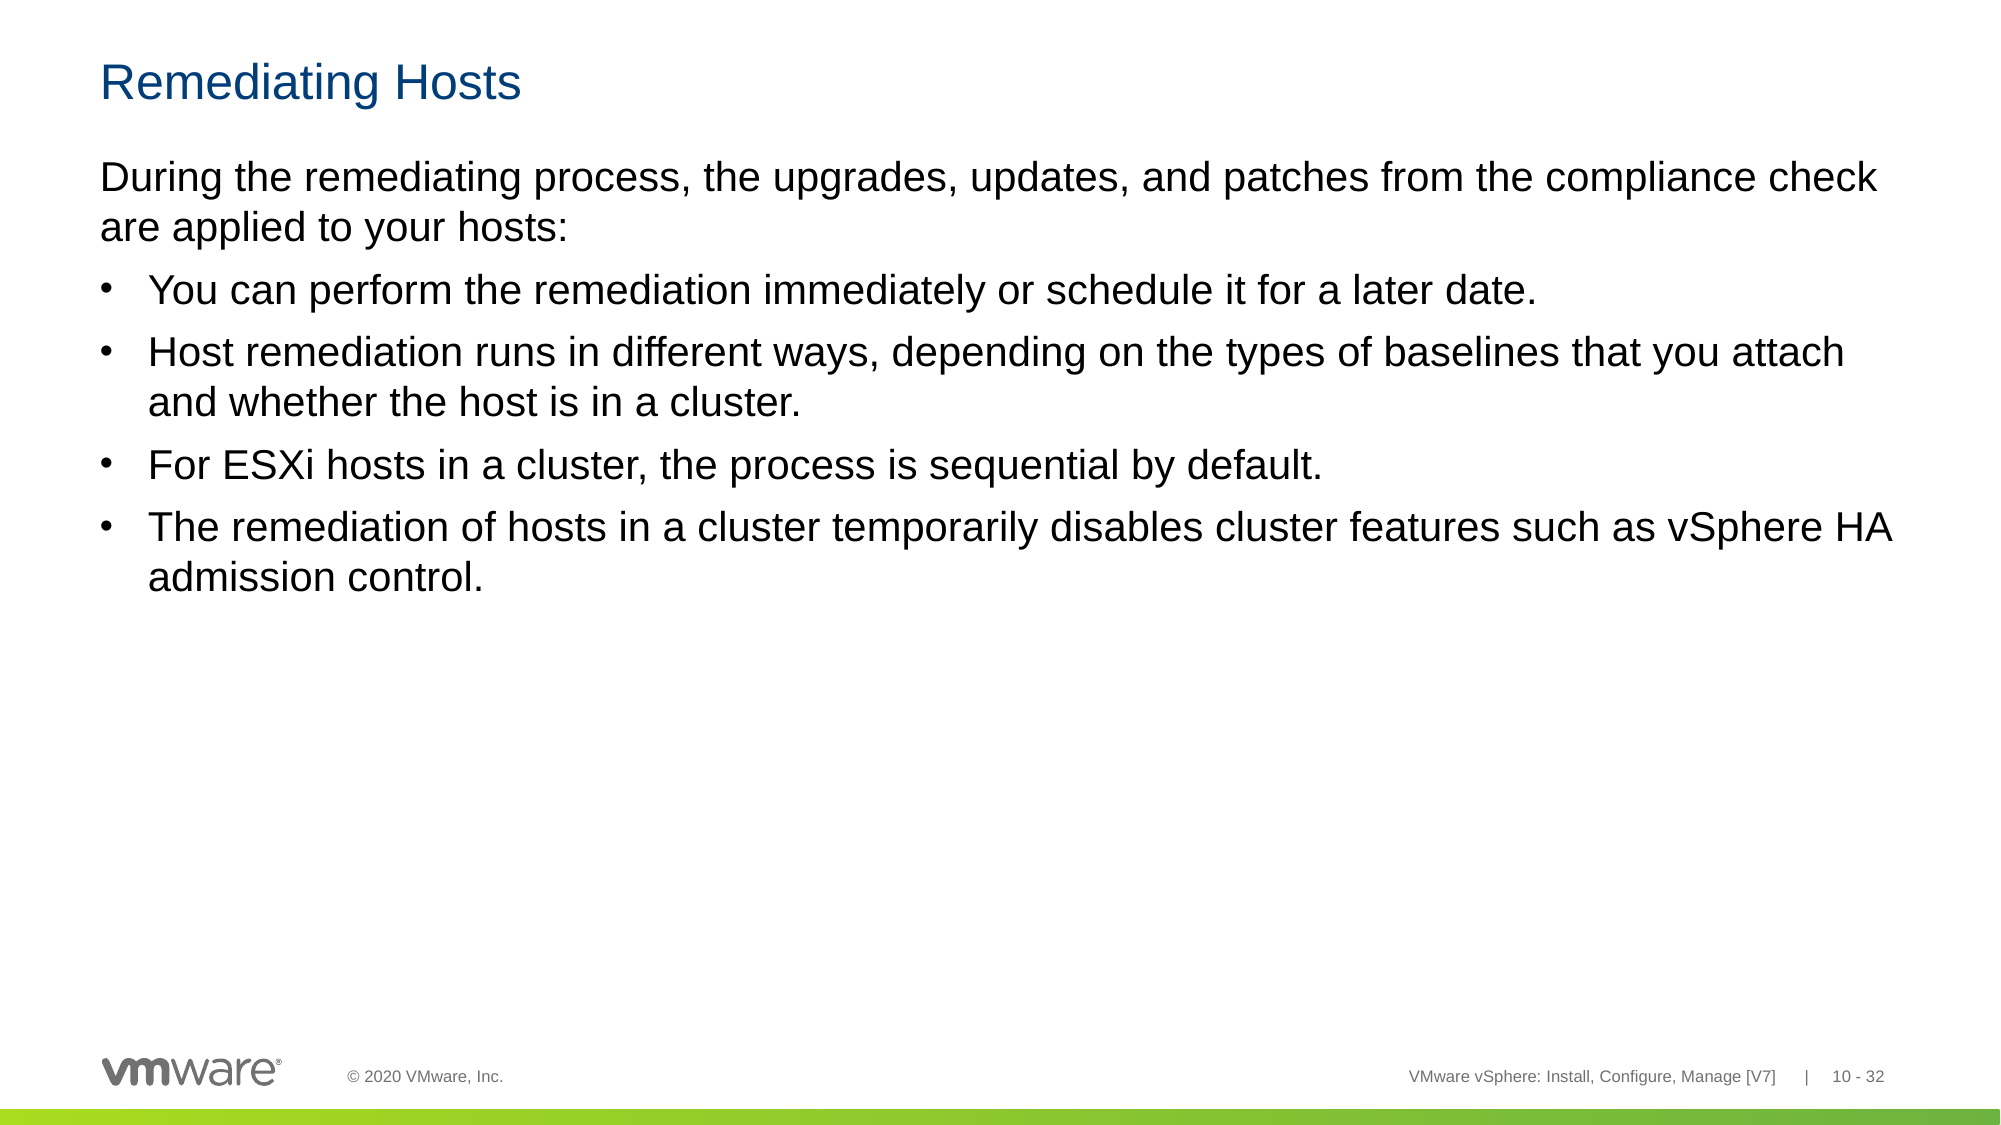

# Remediating Hosts
During the remediating process, the upgrades, updates, and patches from the compliance check are applied to your hosts:
You can perform the remediation immediately or schedule it for a later date.
Host remediation runs in different ways, depending on the types of baselines that you attach and whether the host is in a cluster.
For ESXi hosts in a cluster, the process is sequential by default.
The remediation of hosts in a cluster temporarily disables cluster features such as vSphere HA admission control.
VMware vSphere: Install, Configure, Manage [V7]      |     10 - 32